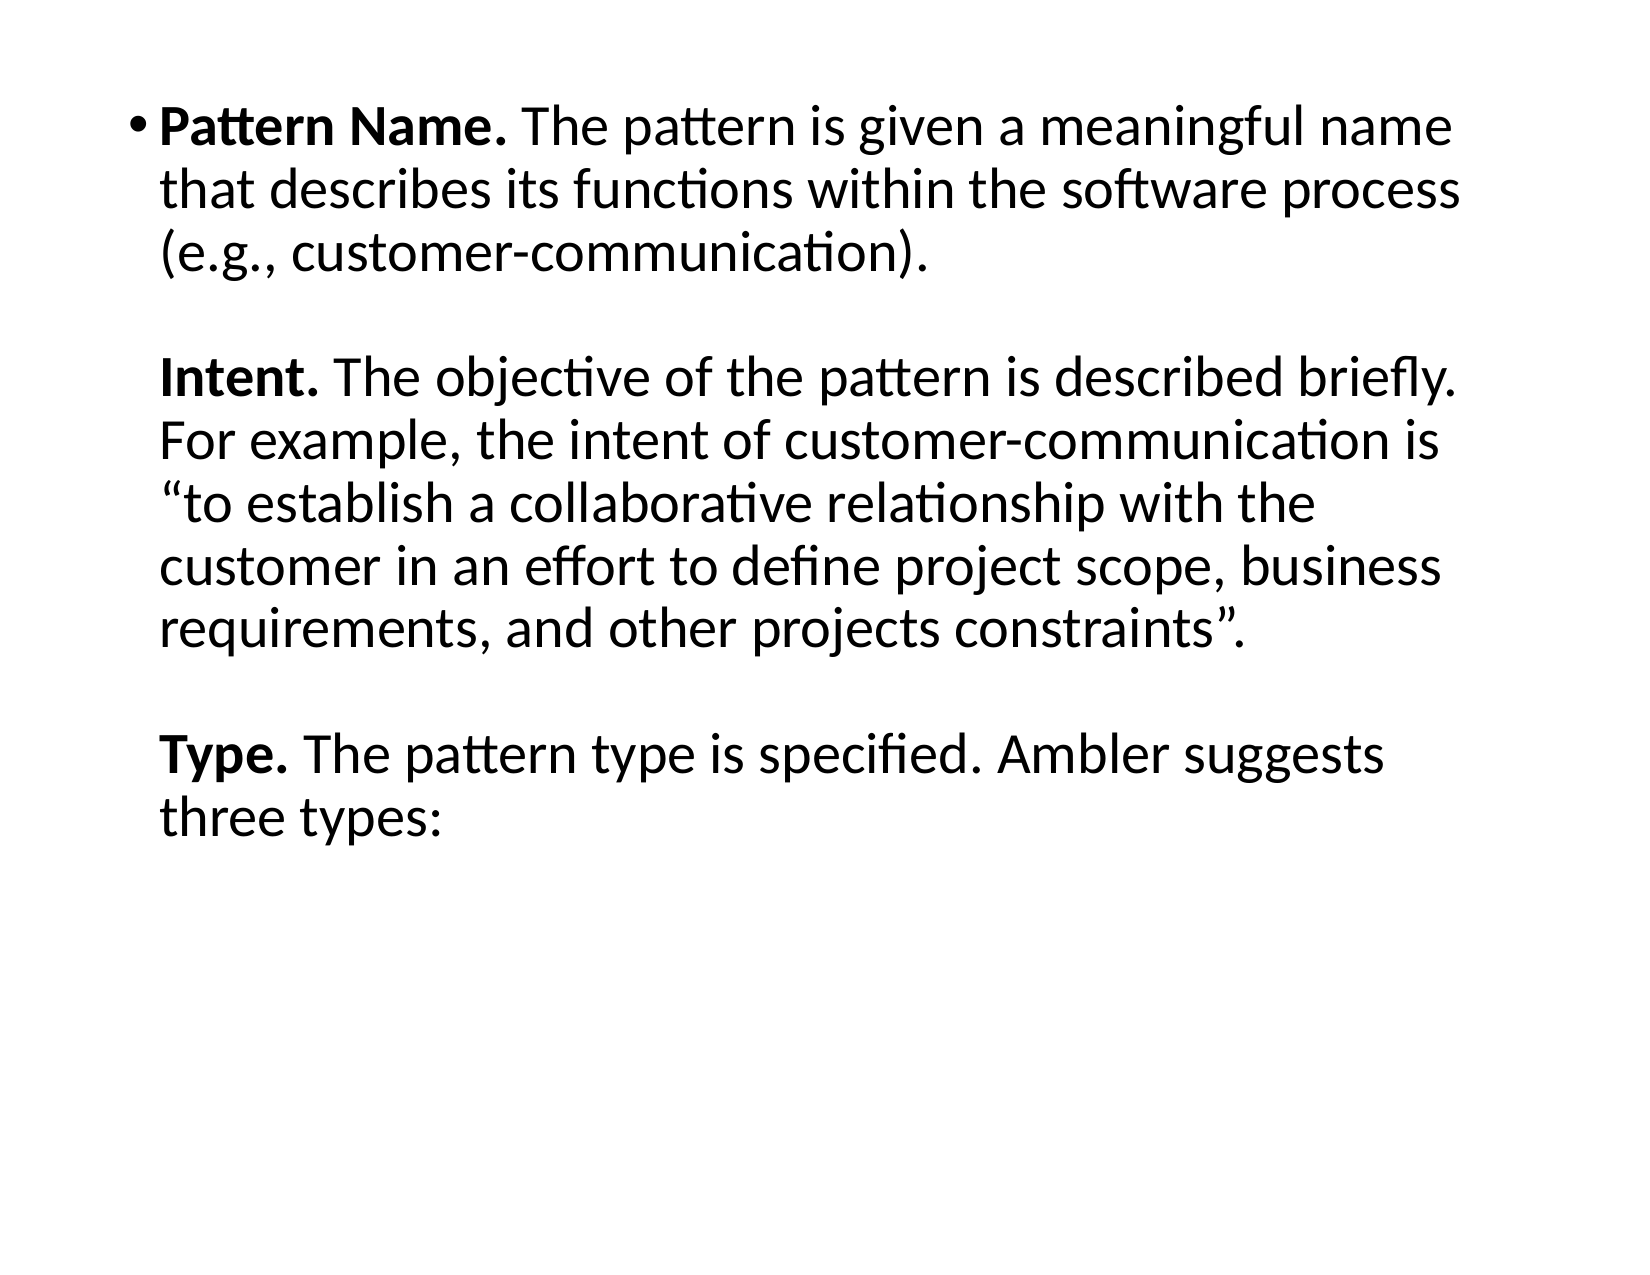

Pattern Name. The pattern is given a meaningful name that describes its functions within the software process (e.g., customer-communication).
Intent. The objective of the pattern is described briefly. For example, the intent of customer-communication is “to establish a collaborative relationship with the customer in an effort to define project scope, business requirements, and other projects constraints”.
Type. The pattern type is specified. Ambler suggests three types: